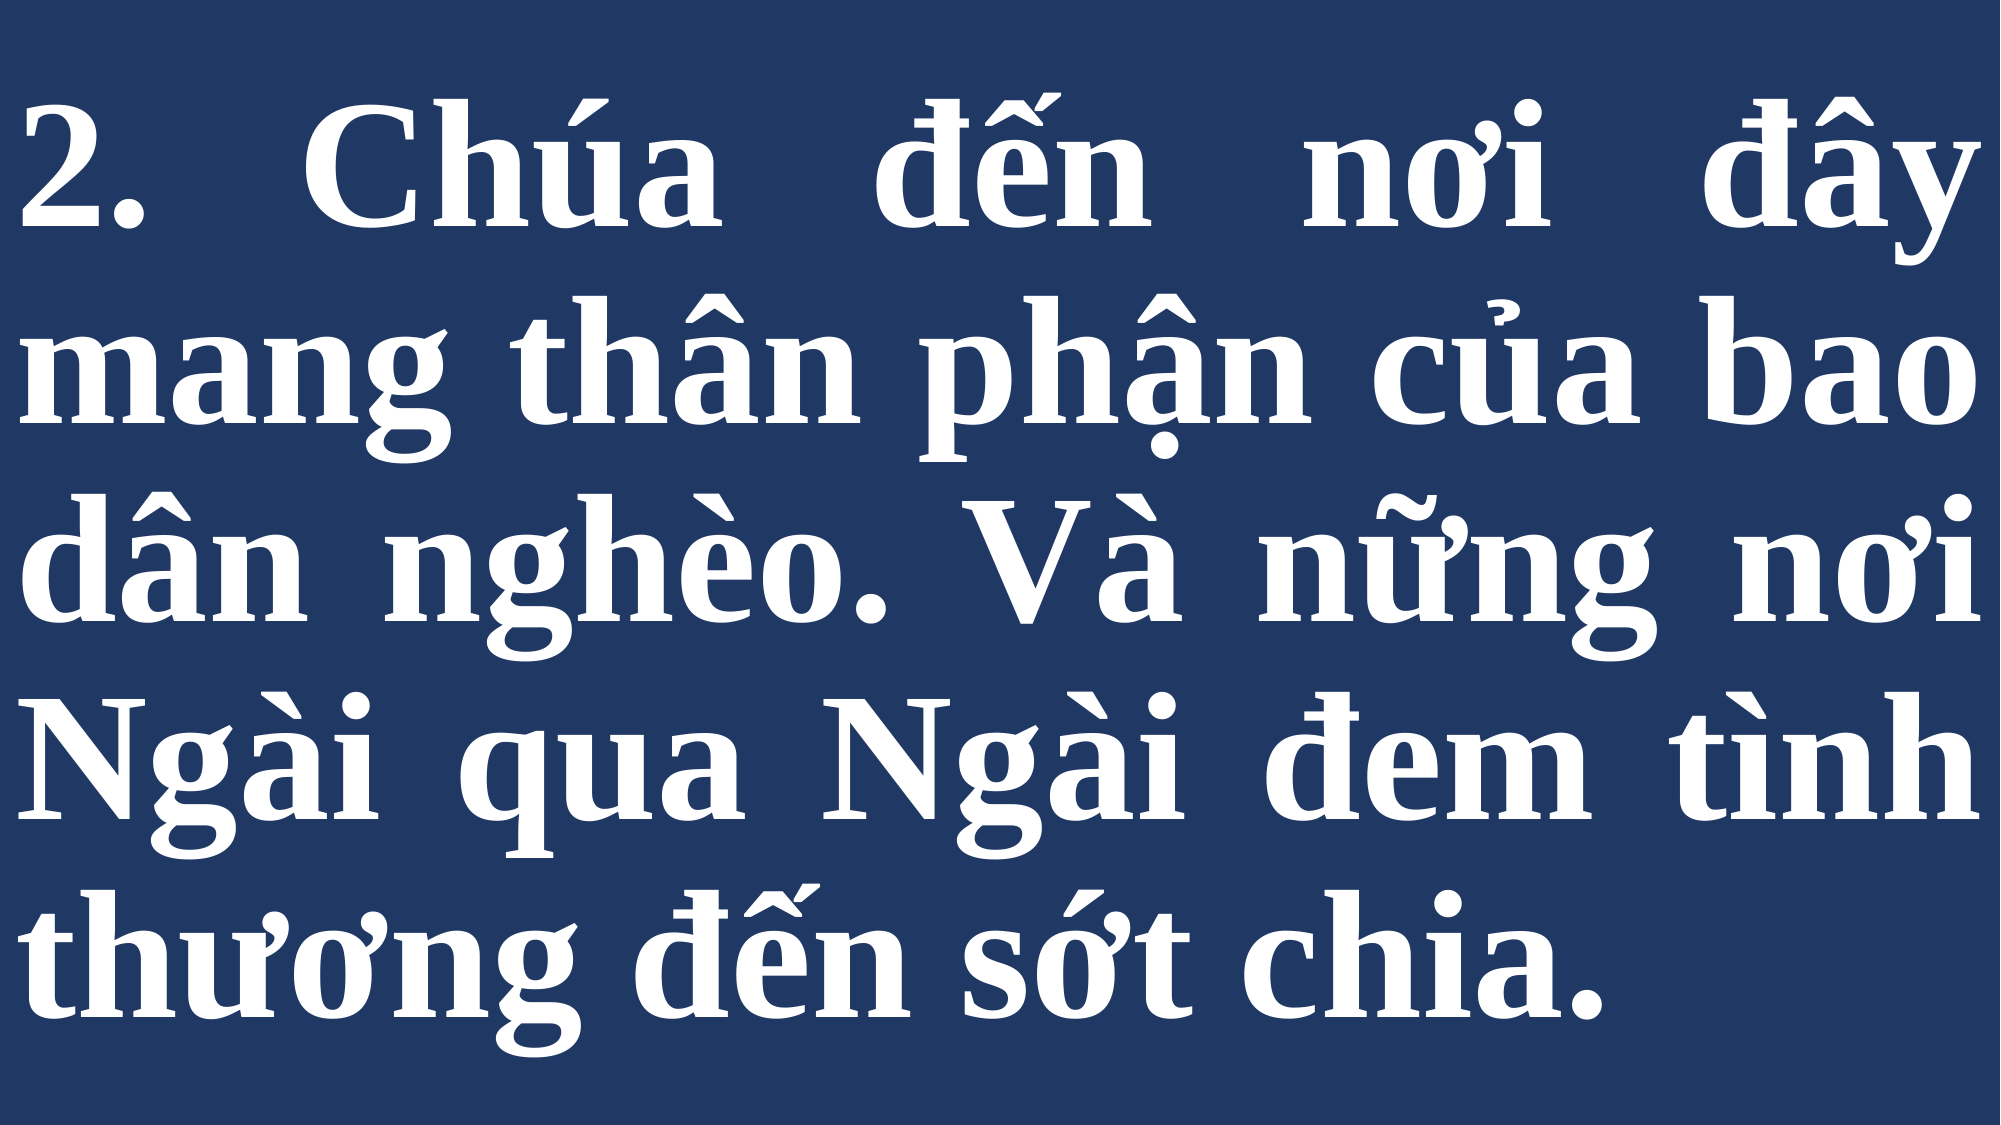

# 2. Chúa đến nơi đây mang thân phận của bao dân nghèo. Và nững nơi Ngài qua Ngài đem tình thương đến sớt chia.